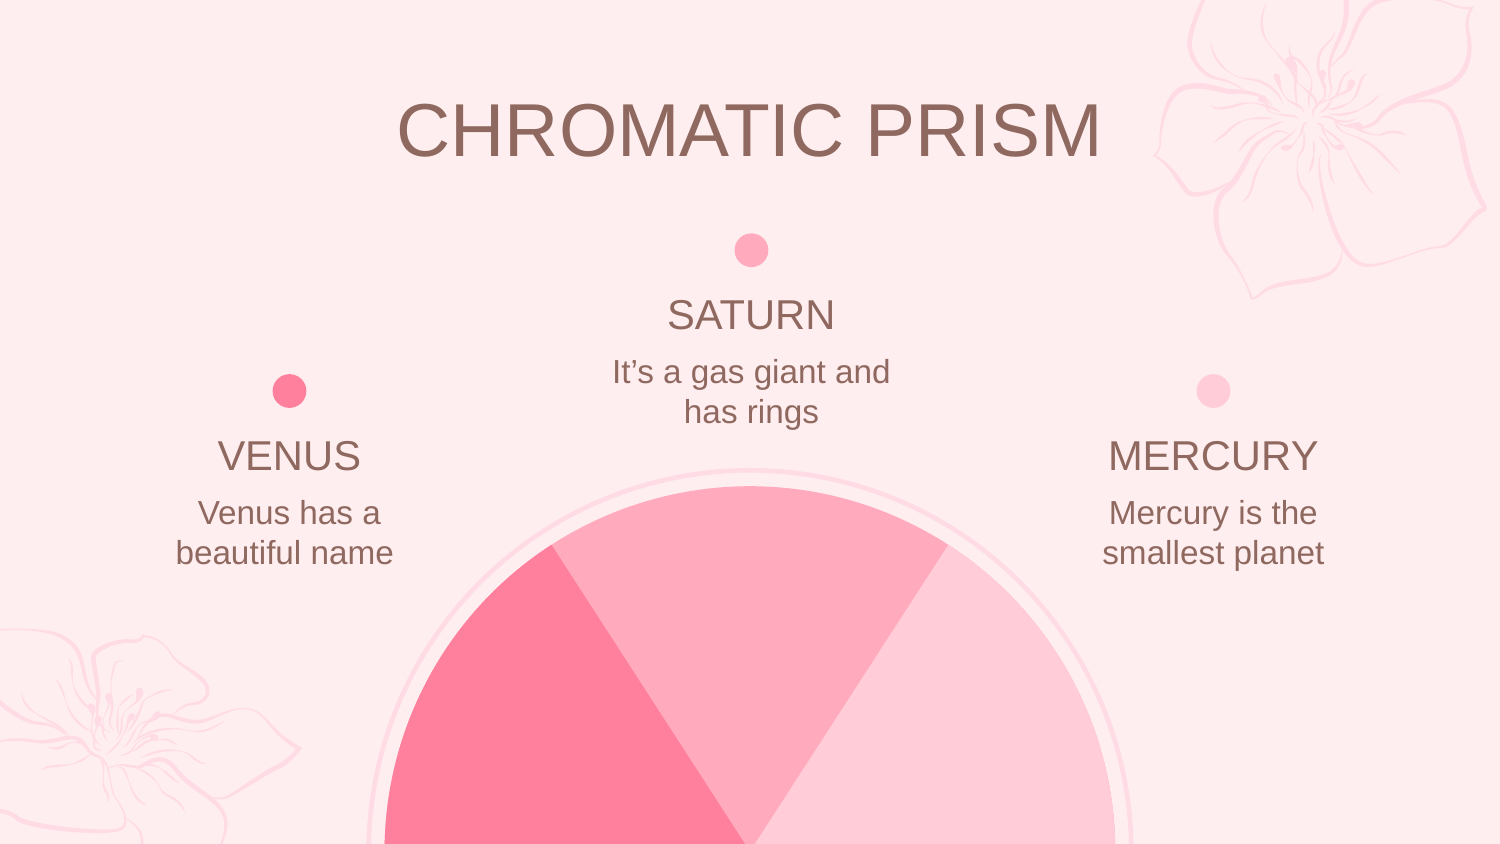

# CHROMATIC PRISM

SATURN
It’s a gas giant and has rings

VENUS
MERCURY

Venus has a beautiful name
Mercury is the smallest planet